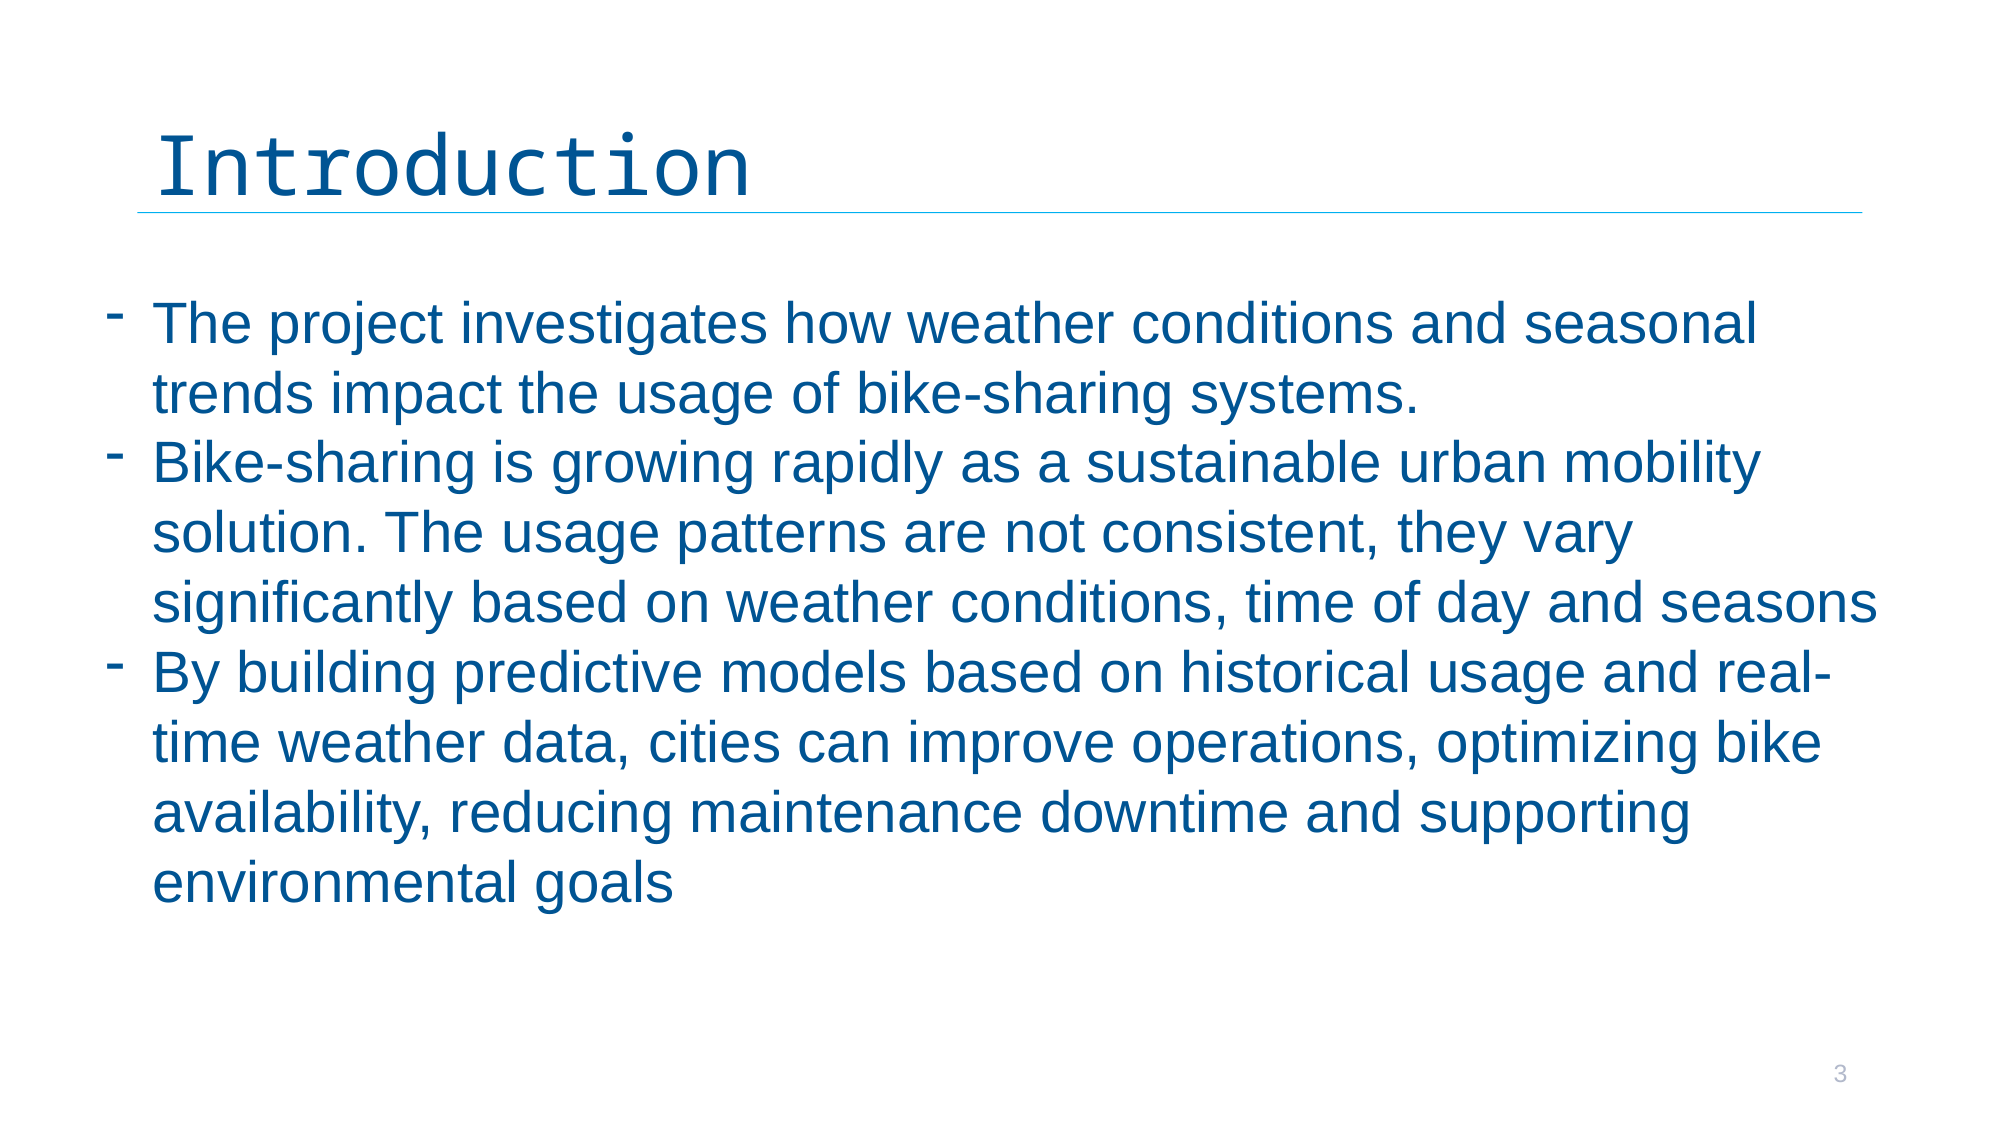

# Introduction
The project investigates how weather conditions and seasonal trends impact the usage of bike-sharing systems.
Bike-sharing is growing rapidly as a sustainable urban mobility solution. The usage patterns are not consistent, they vary significantly based on weather conditions, time of day and seasons
By building predictive models based on historical usage and real-time weather data, cities can improve operations, optimizing bike availability, reducing maintenance downtime and supporting environmental goals

3